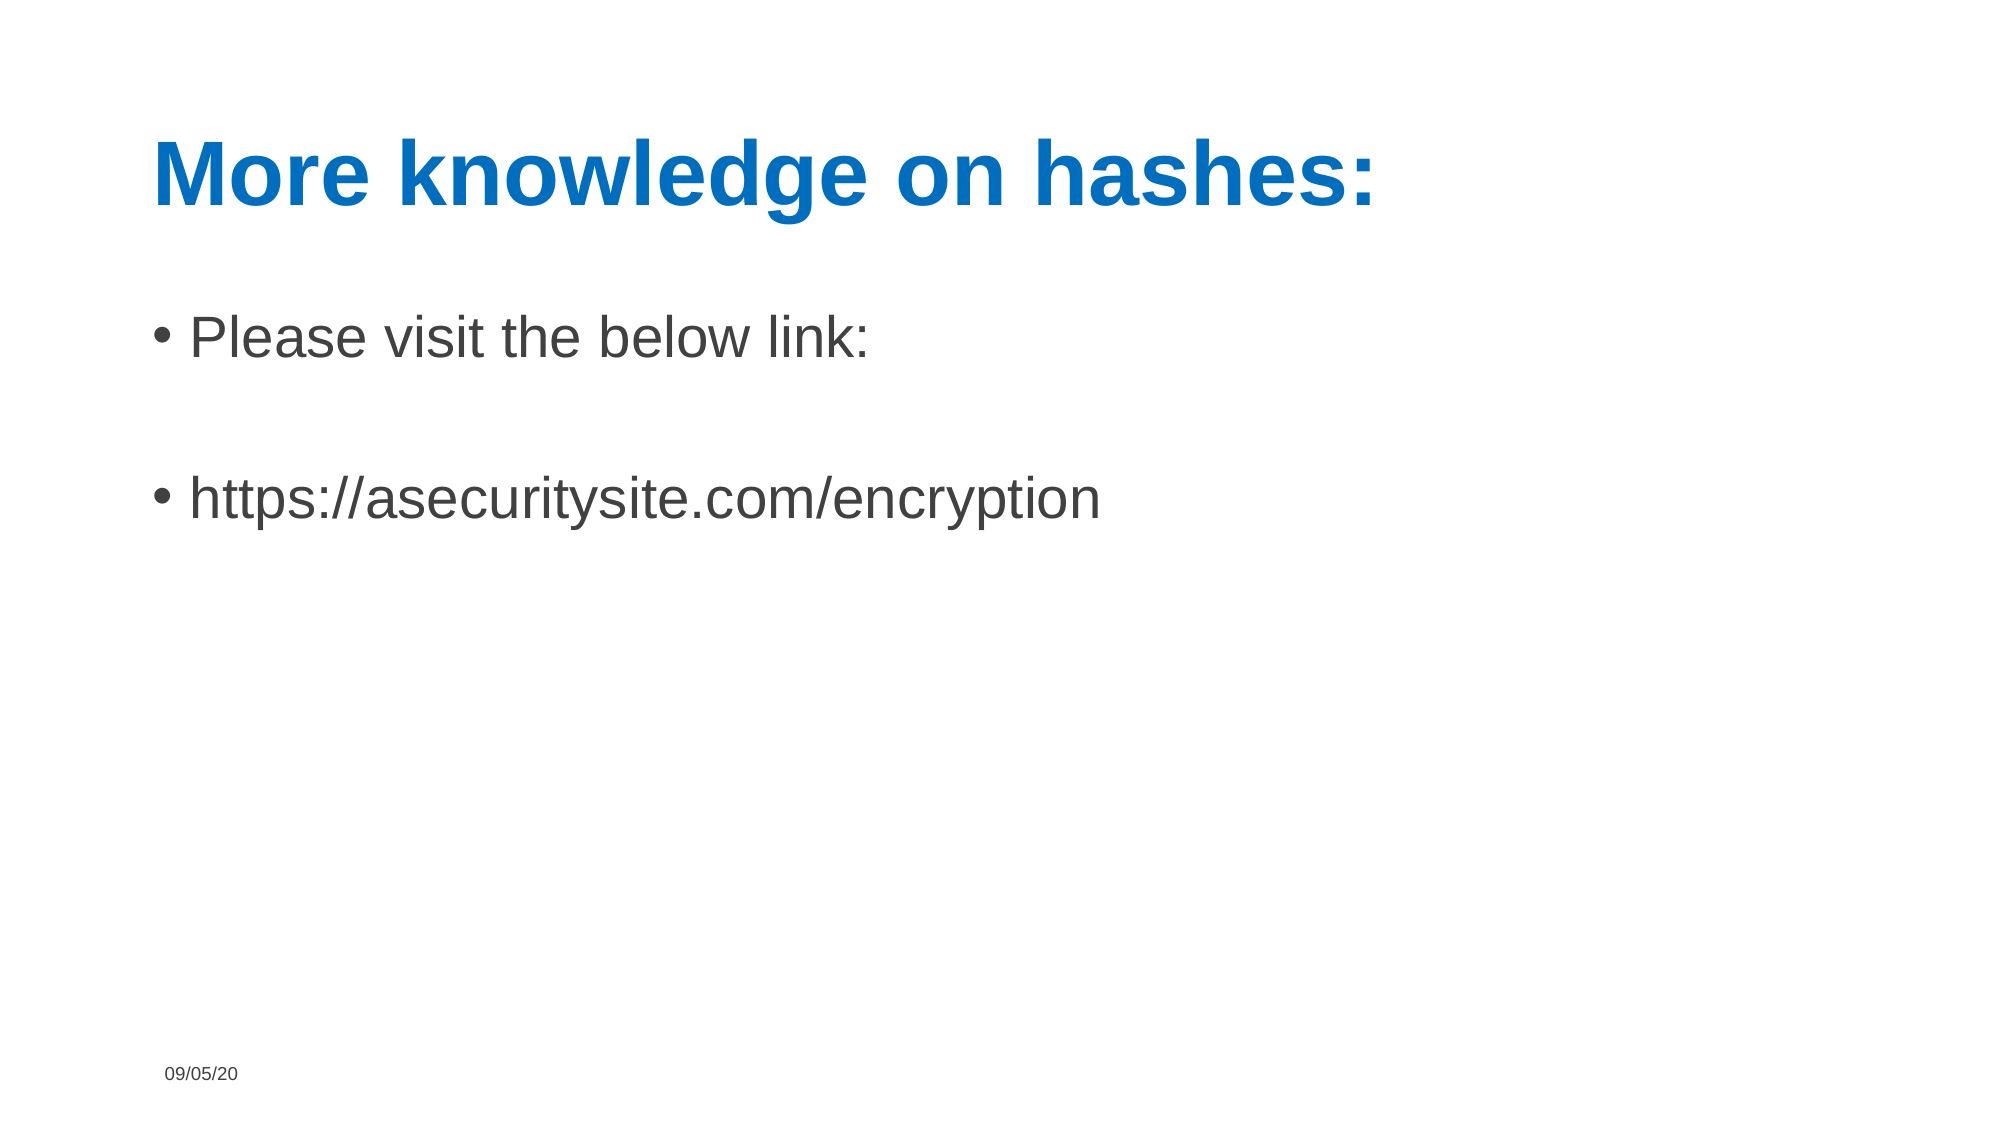

# More knowledge on hashes:
Please visit the below link:

https://asecuritysite.com/encryption
09/05/20